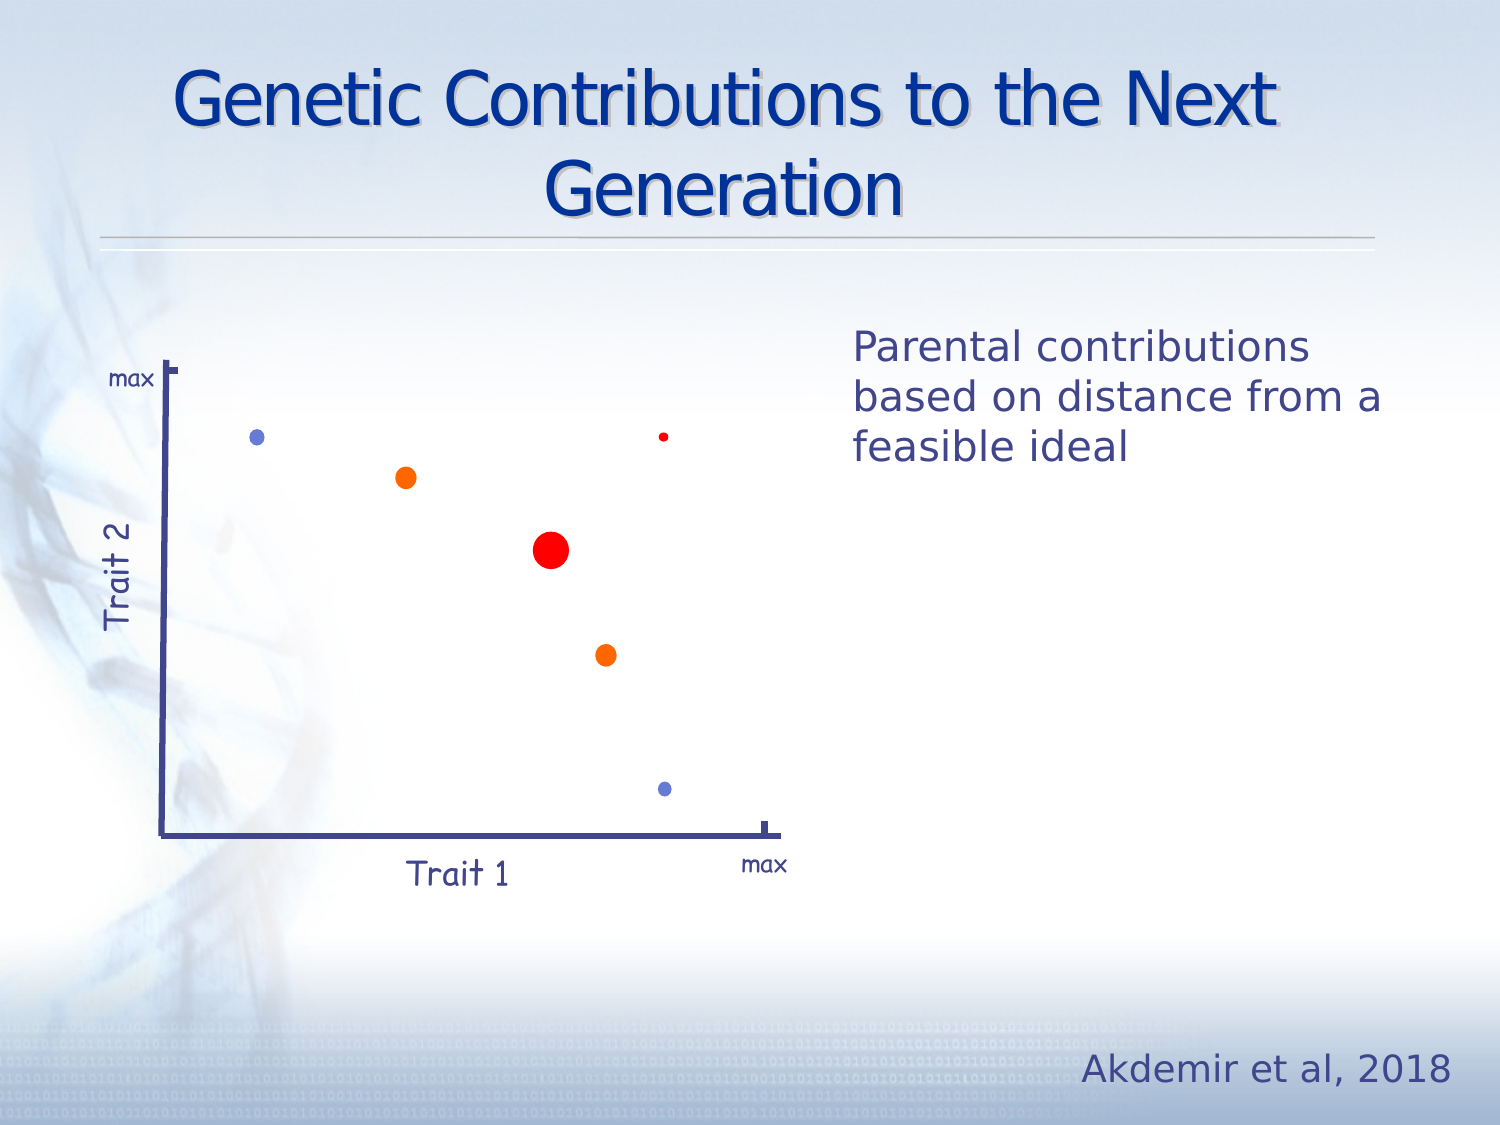

# Genetic Contributions to the Next Generation
Parental contributions based on distance from a feasible ideal

max

Trait 2

max
Trait 1
Akdemir et al, 2018